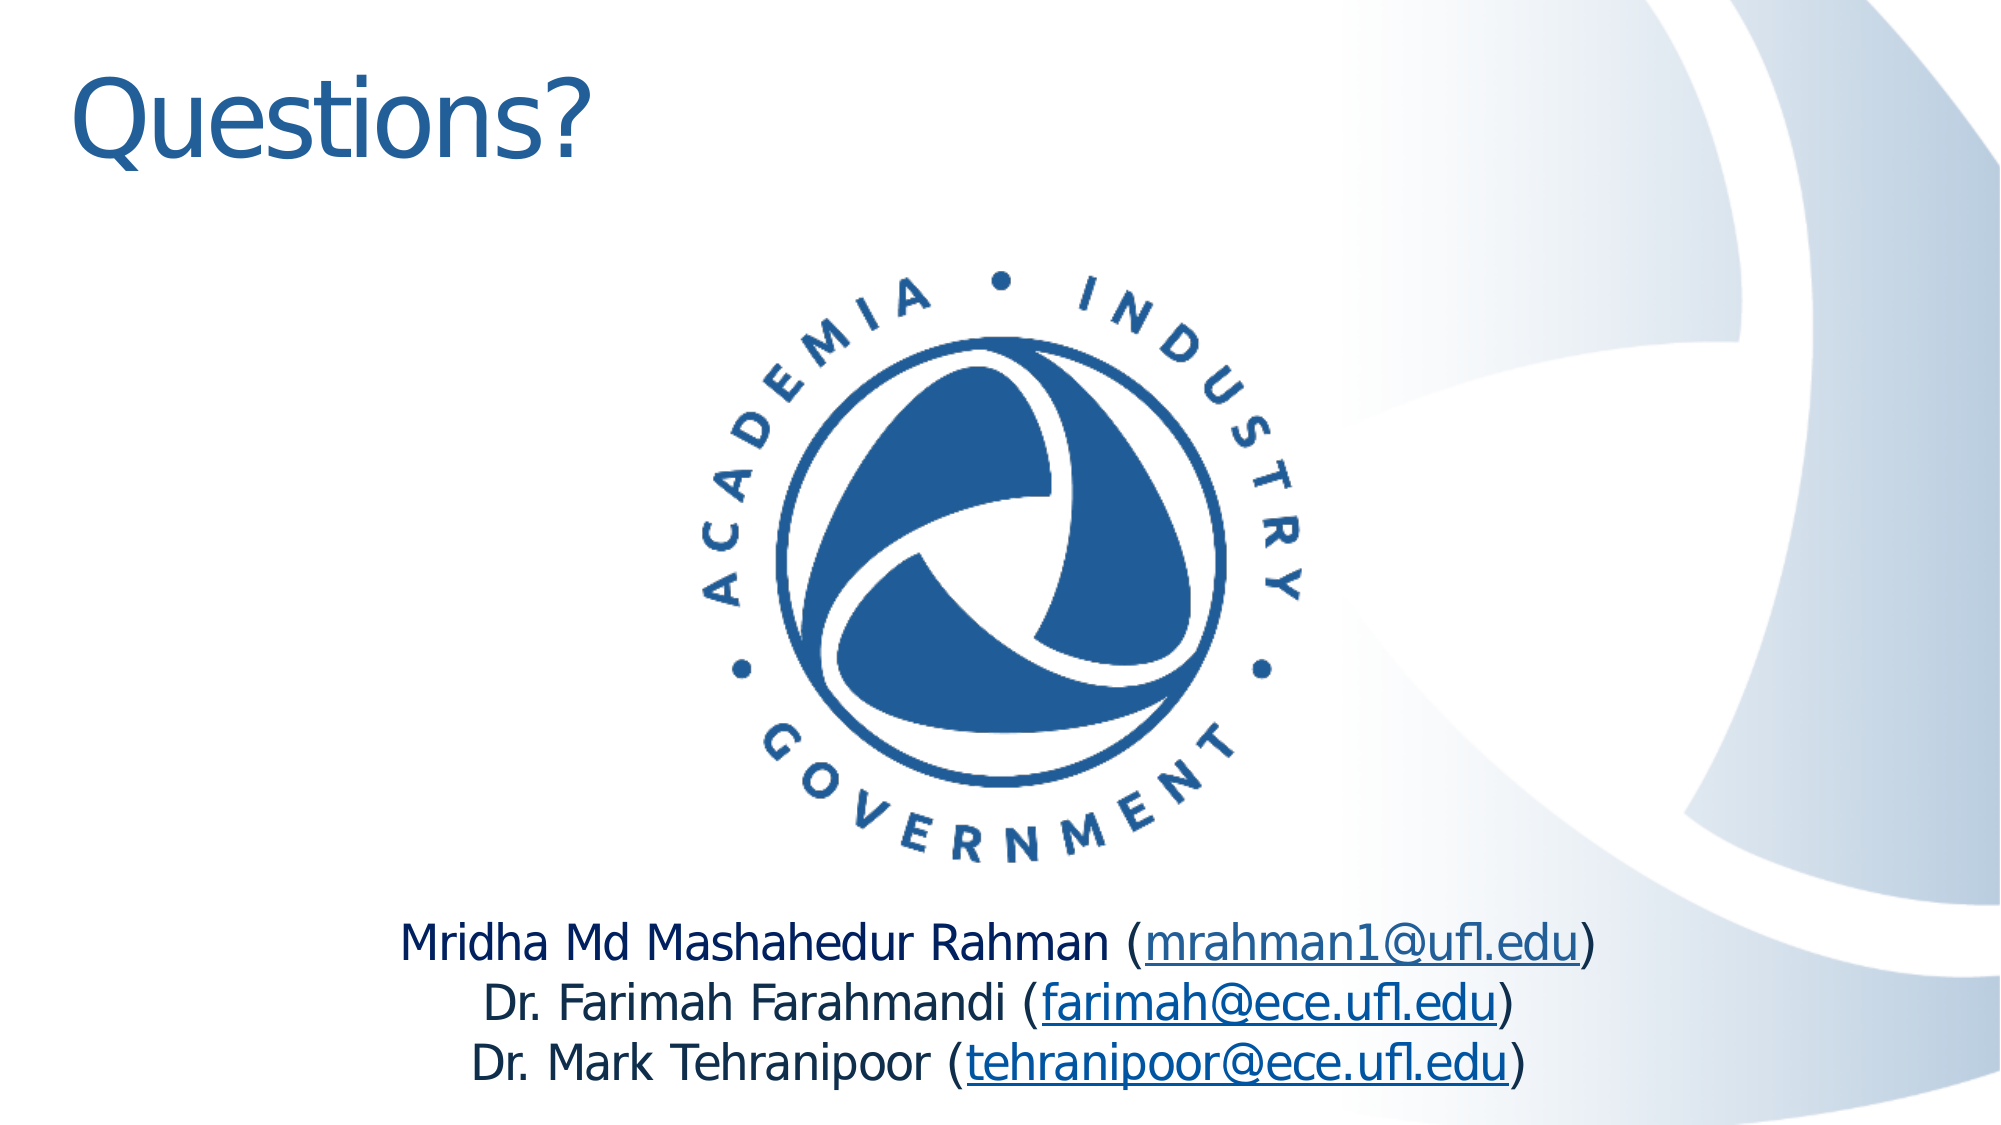

Questions?
Mridha Md Mashahedur Rahman (mrahman1@ufl.edu)
Dr. Farimah Farahmandi (farimah@ece.ufl.edu)
Dr. Mark Tehranipoor (tehranipoor@ece.ufl.edu)